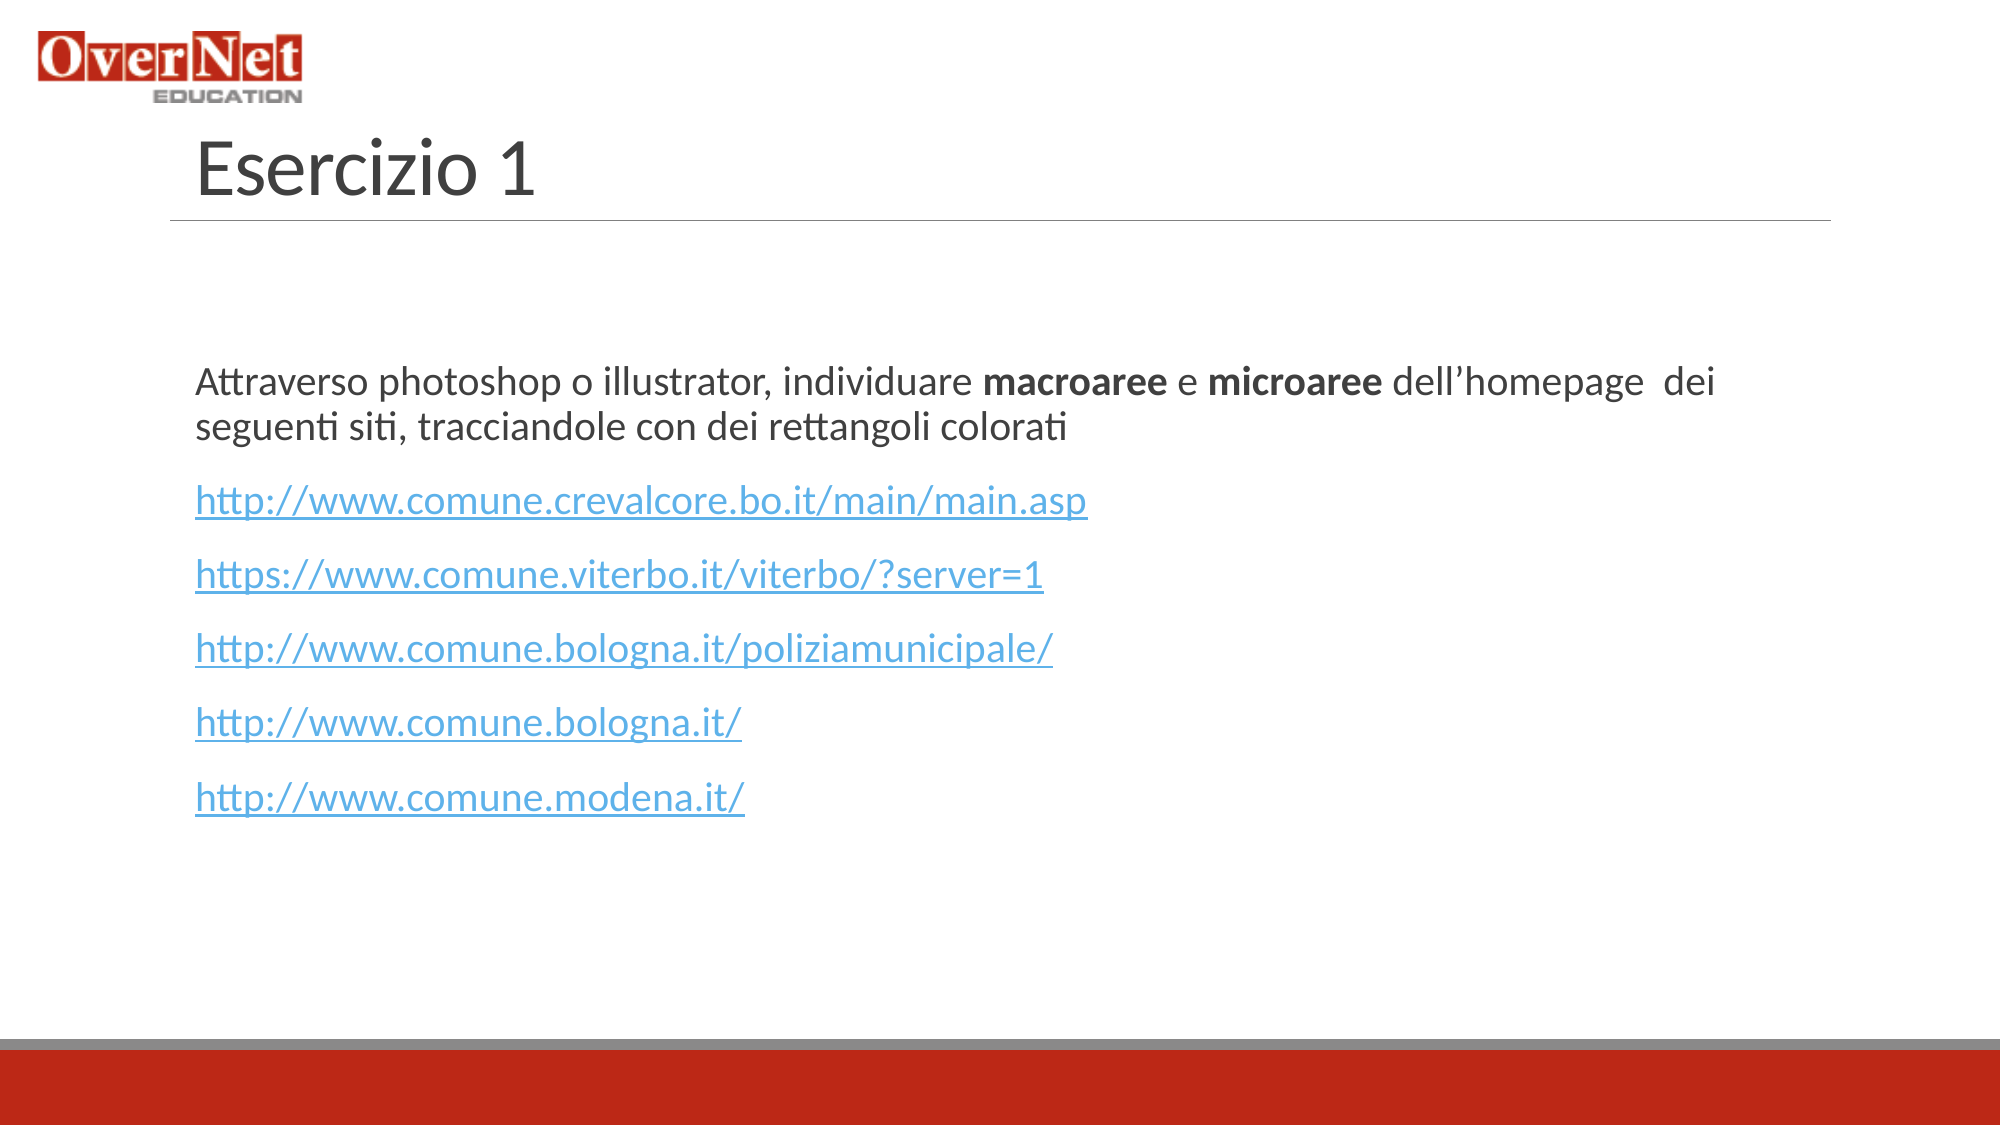

# Esercizio 1
Attraverso photoshop o illustrator, individuare macroaree e microaree dell’homepage  dei seguenti siti, tracciandole con dei rettangoli colorati
http://www.comune.crevalcore.bo.it/main/main.asp
https://www.comune.viterbo.it/viterbo/?server=1
http://www.comune.bologna.it/poliziamunicipale/
http://www.comune.bologna.it/
http://www.comune.modena.it/